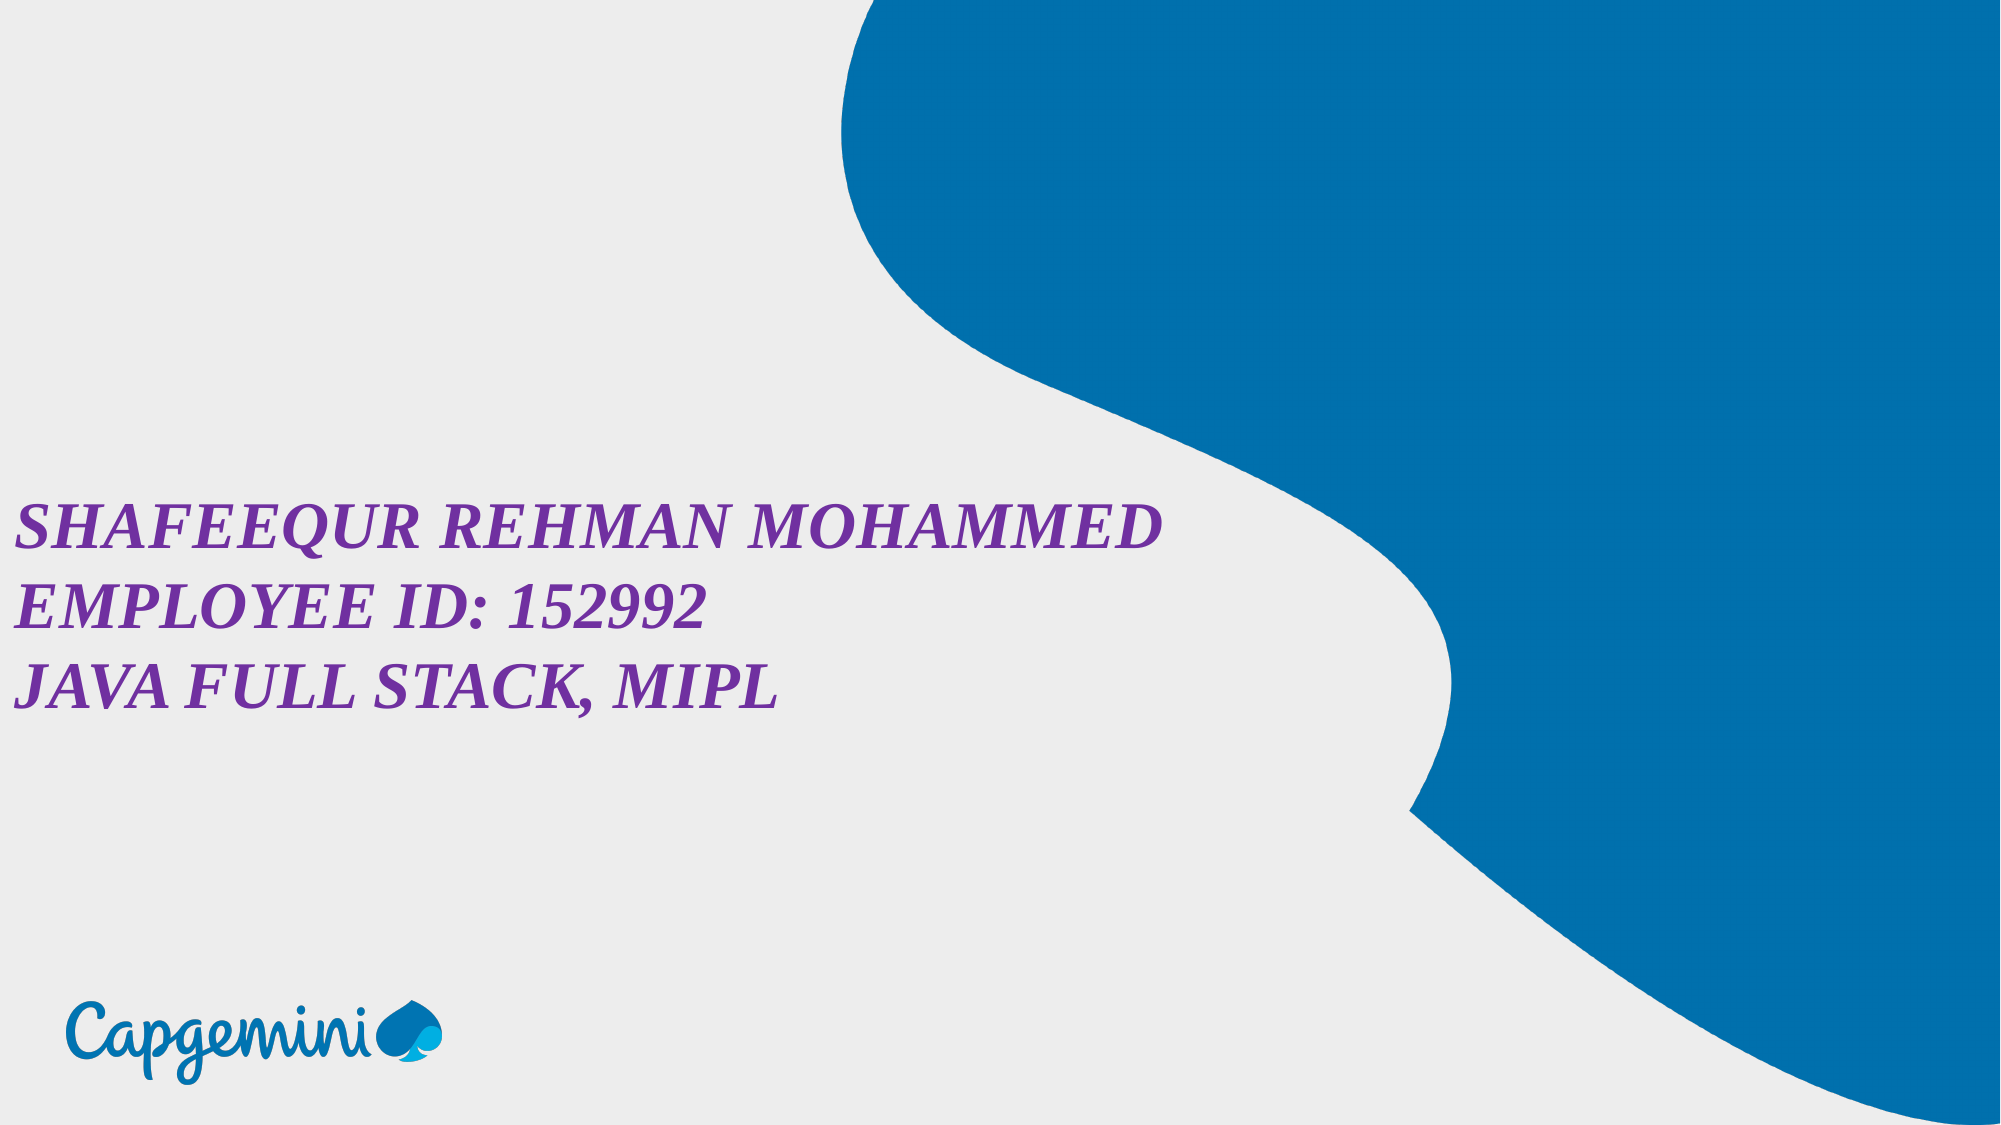

SHAFEEQUR REHMAN MOHAMMED
EMPLOYEE ID: 152992
JAVA FULL STACK, MIPL